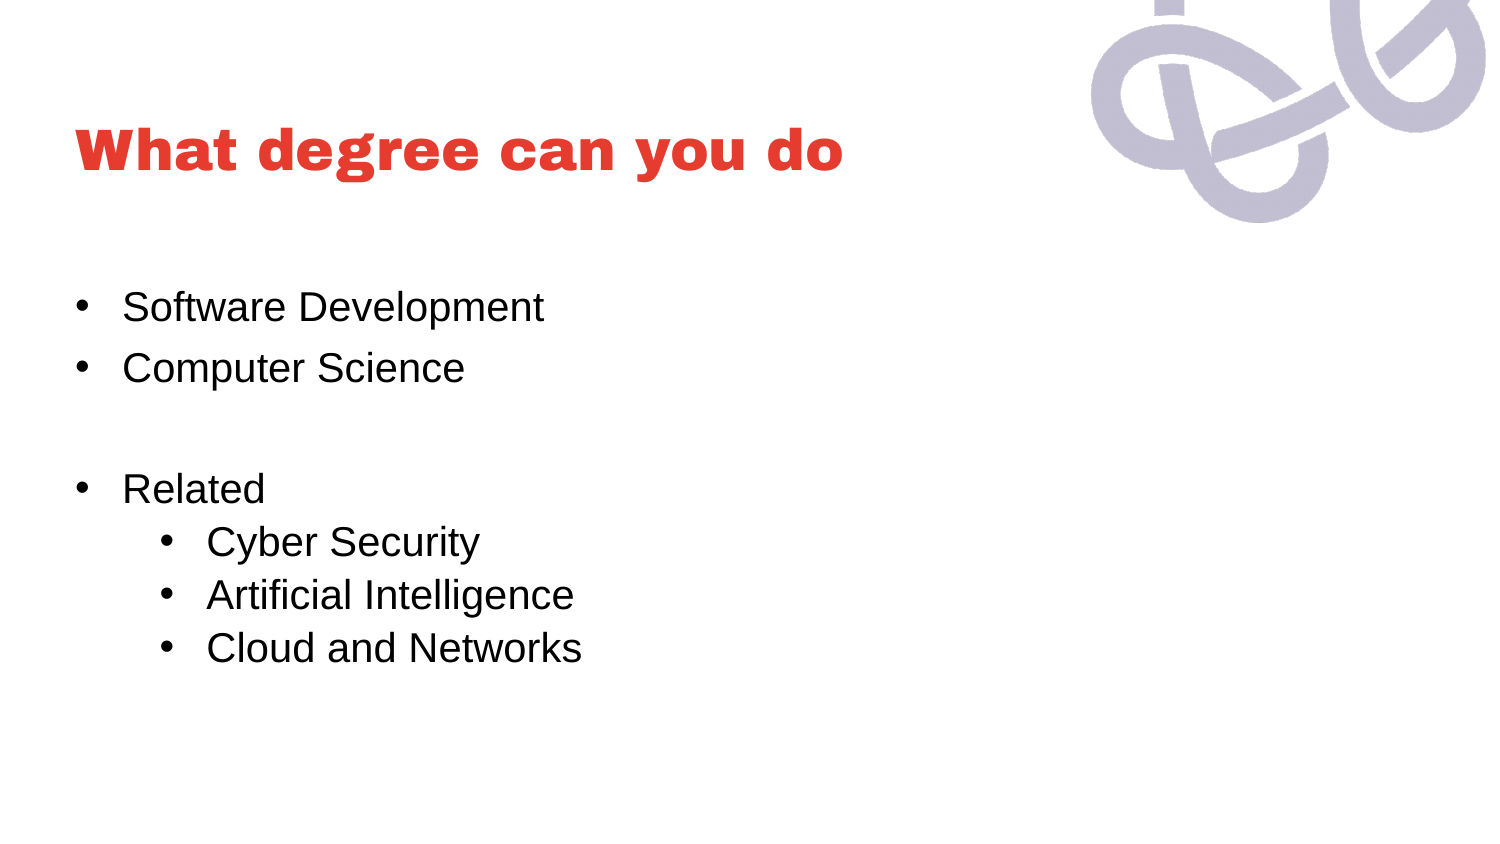

# What degree can you do
Software Development
Computer Science

Related
Cyber Security
Artificial Intelligence
Cloud and Networks